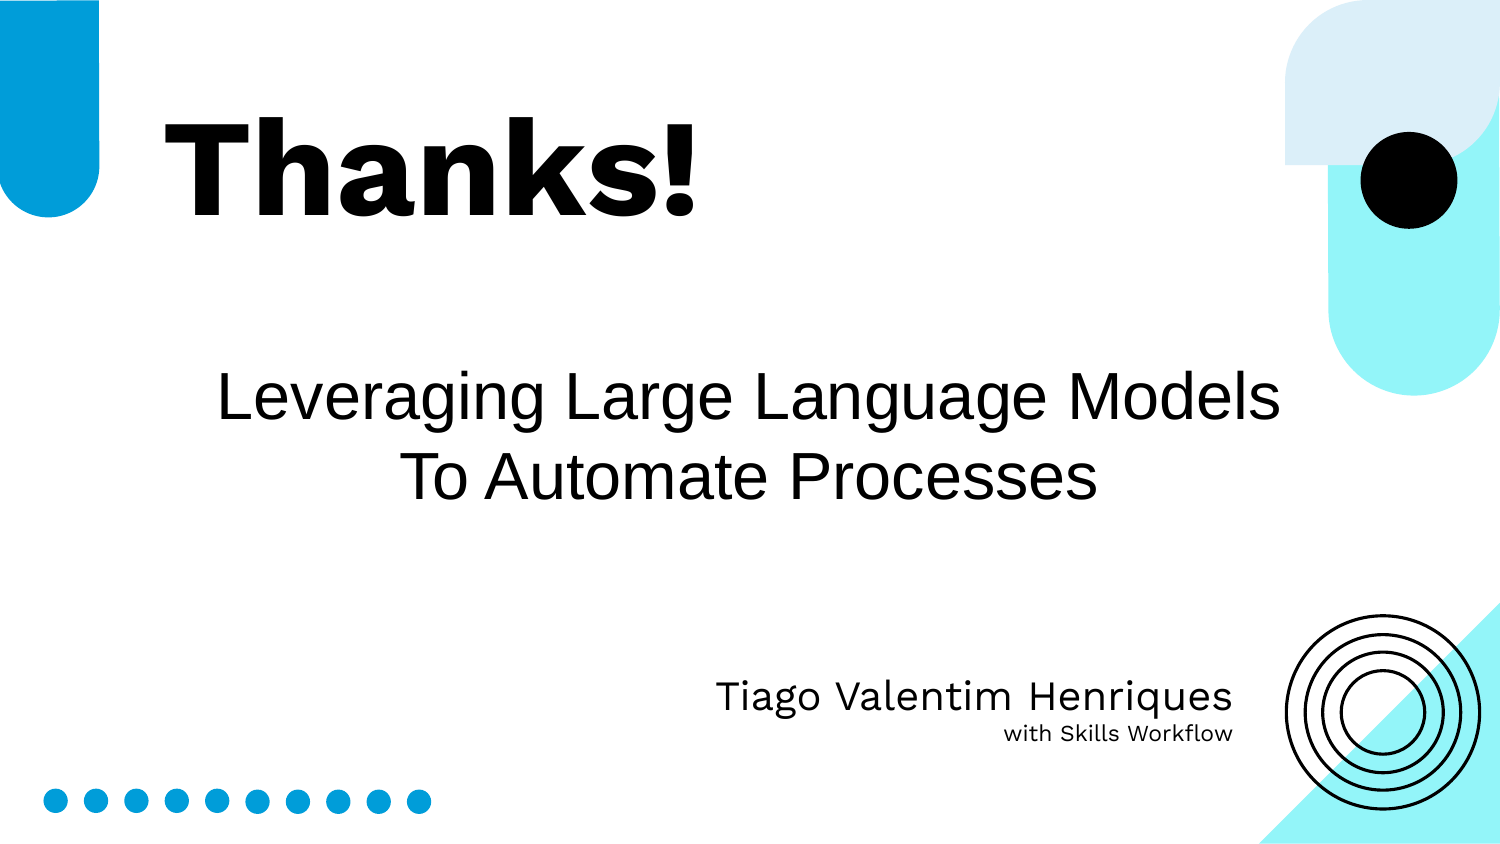

Thanks!
Leveraging Large Language Models To Automate Processes

Tiago Valentim Henriques
with Skills Workflow